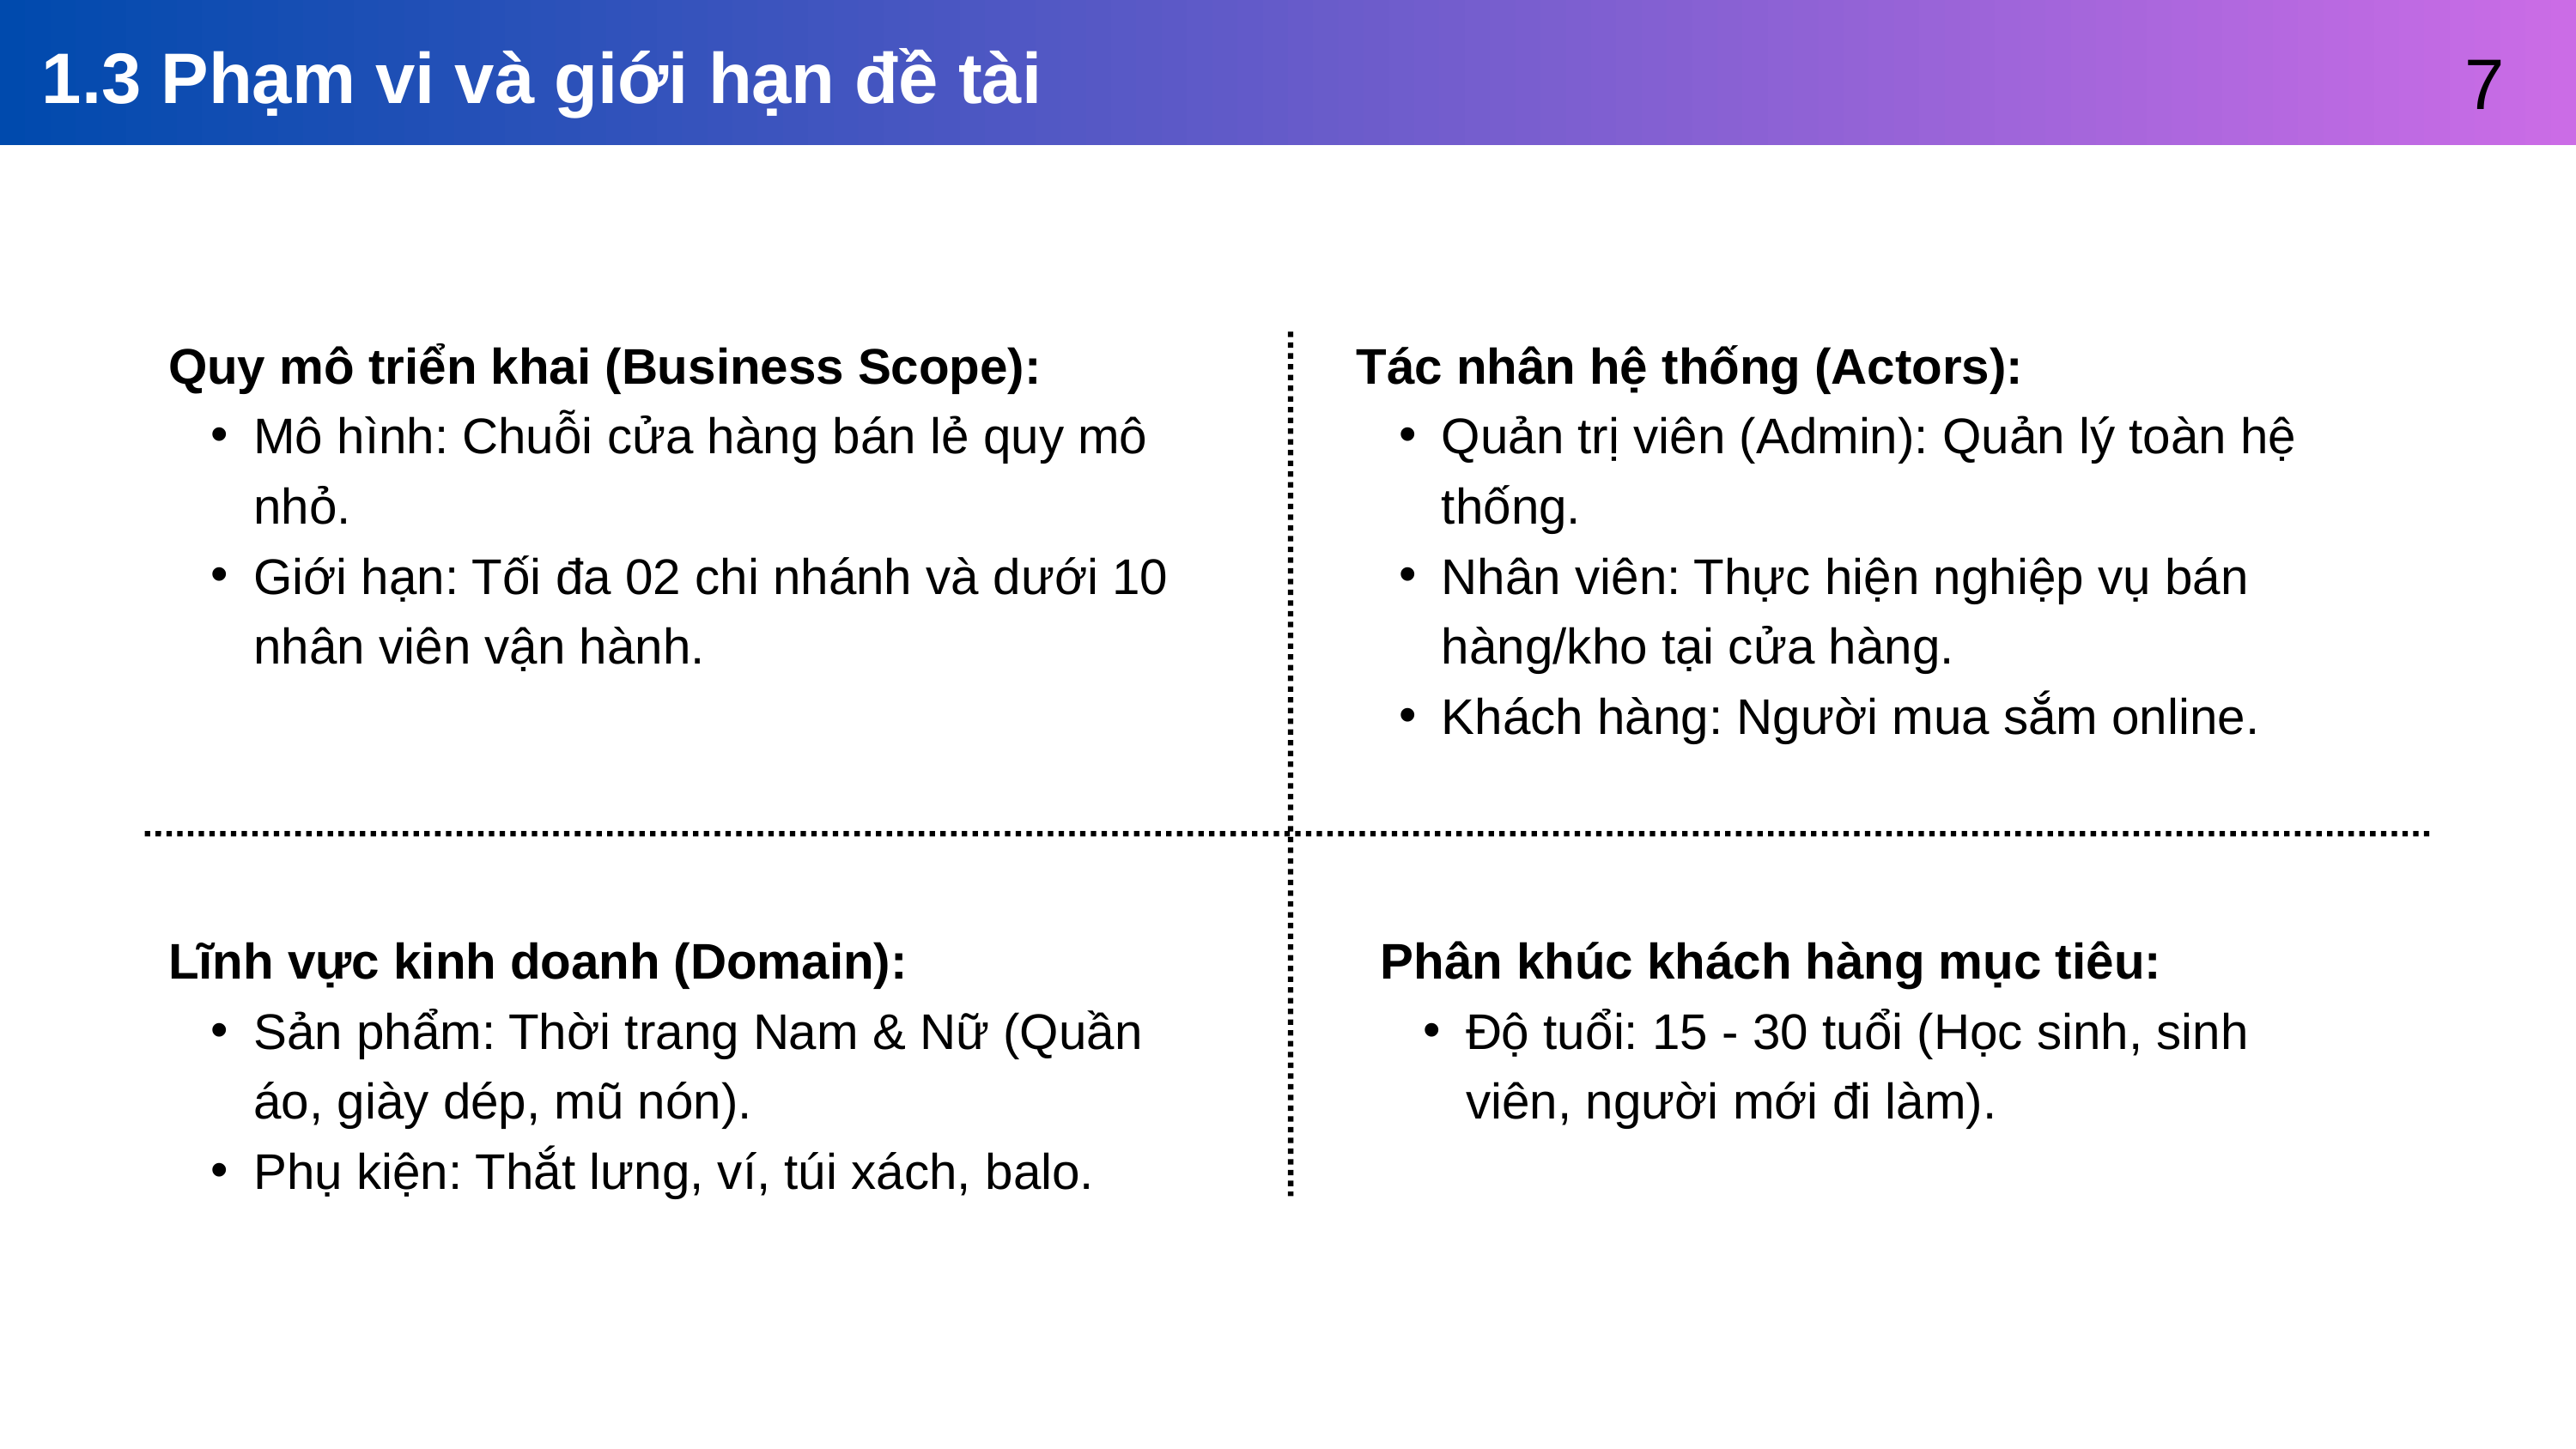

7
1.3 Phạm vi và giới hạn đề tài
Quy mô triển khai (Business Scope):
Mô hình: Chuỗi cửa hàng bán lẻ quy mô nhỏ.
Giới hạn: Tối đa 02 chi nhánh và dưới 10 nhân viên vận hành.
Tác nhân hệ thống (Actors):
Quản trị viên (Admin): Quản lý toàn hệ thống.
Nhân viên: Thực hiện nghiệp vụ bán hàng/kho tại cửa hàng.
Khách hàng: Người mua sắm online.

Lĩnh vực kinh doanh (Domain):
Sản phẩm: Thời trang Nam & Nữ (Quần áo, giày dép, mũ nón).
Phụ kiện: Thắt lưng, ví, túi xách, balo.
Phân khúc khách hàng mục tiêu:
Độ tuổi: 15 - 30 tuổi (Học sinh, sinh viên, người mới đi làm).